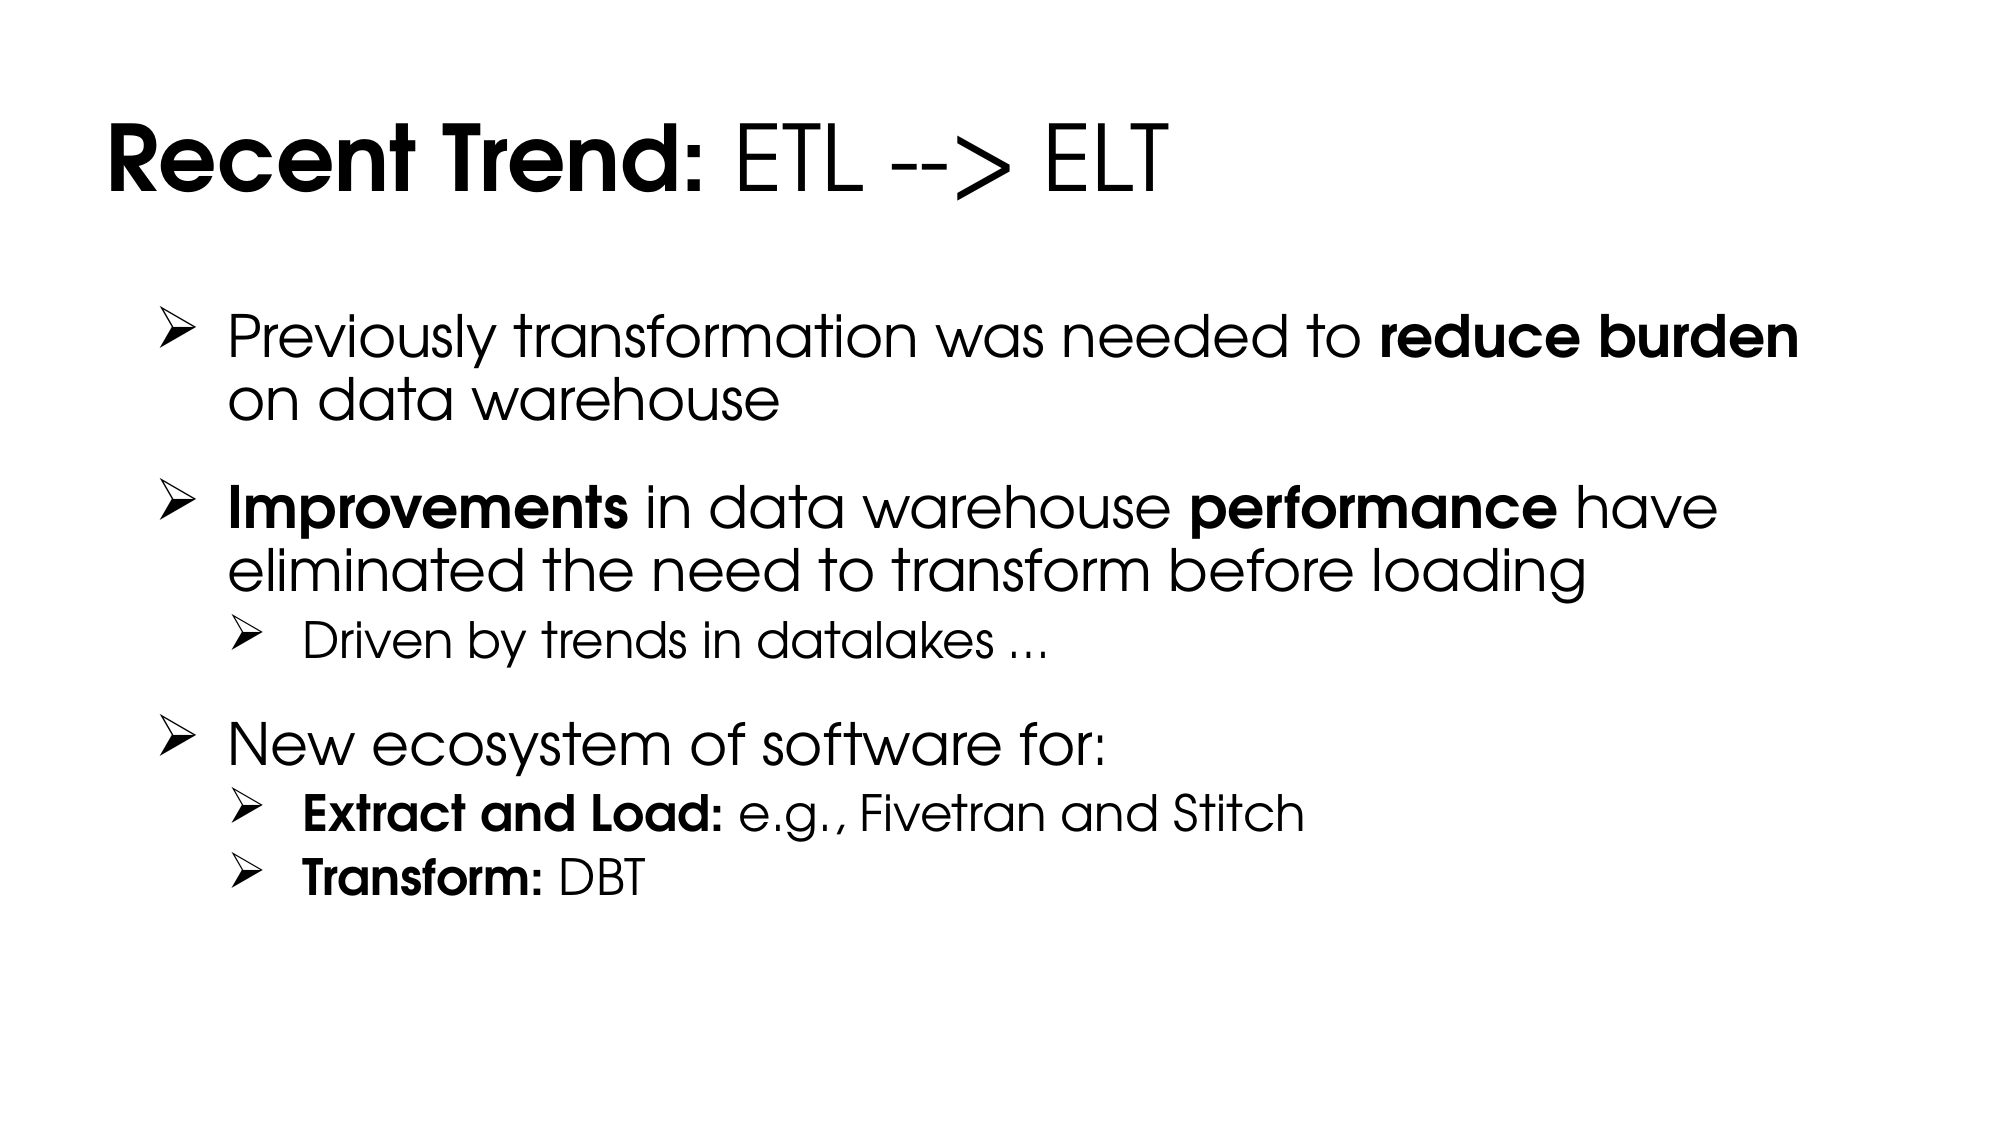

# Recent Trend: ETL --> ELT
Previously transformation was needed to reduce burden on data warehouse
Improvements in data warehouse performance have eliminated the need to transform before loading
Driven by trends in datalakes …
New ecosystem of software for:
Extract and Load: e.g., Fivetran and Stitch
Transform: DBT